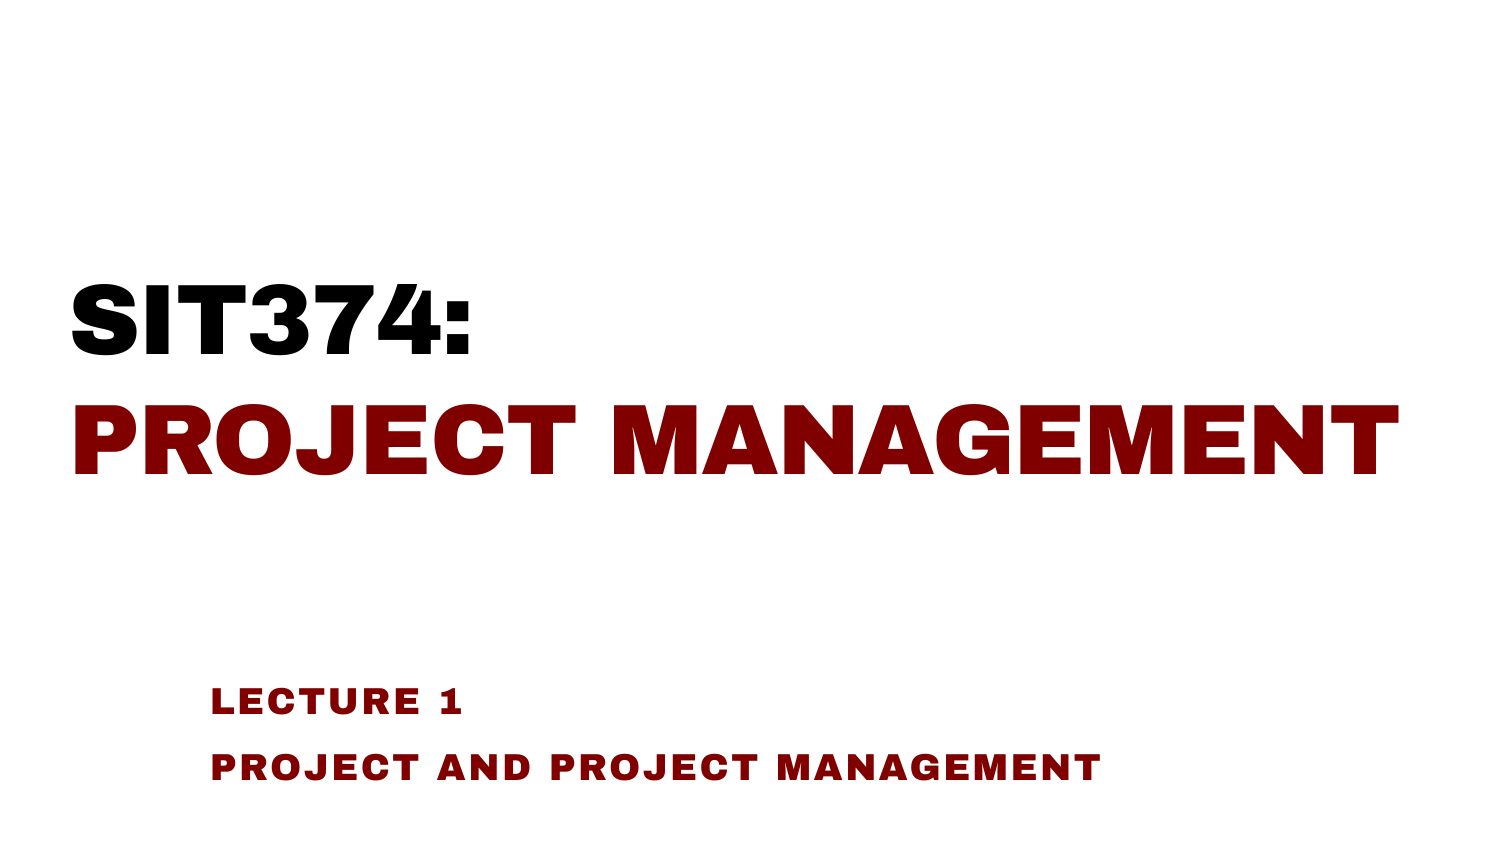

# SIT374: Project Management
Lecture 1
Project and Project Management